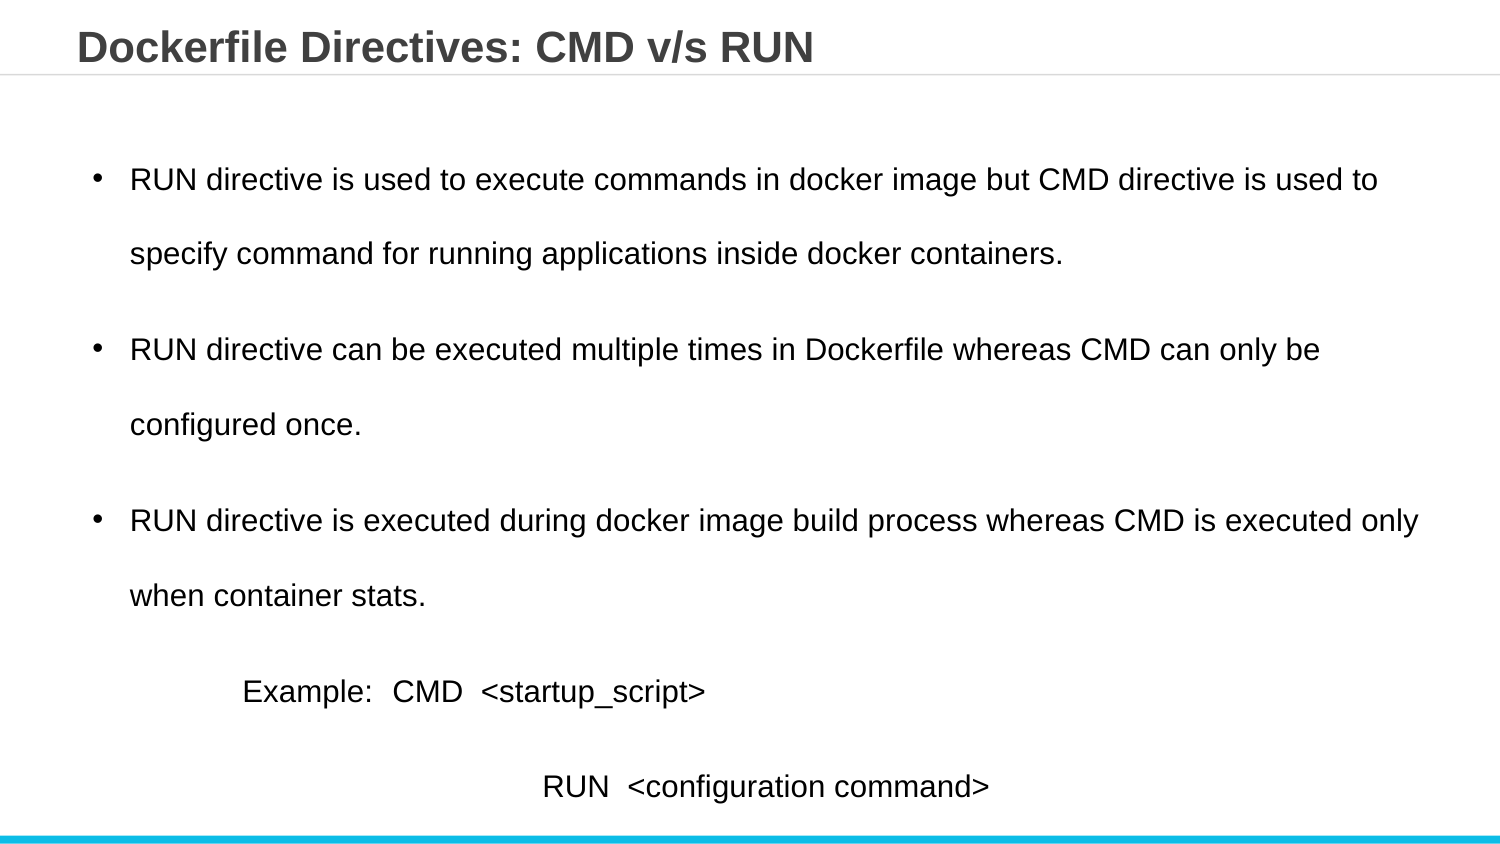

Dockerfile Directives: CMD v/s RUN
RUN directive is used to execute commands in docker image but CMD directive is used to specify command for running applications inside docker containers.
RUN directive can be executed multiple times in Dockerfile whereas CMD can only be configured once.
RUN directive is executed during docker image build process whereas CMD is executed only when container stats.
	Example:	CMD  <startup_script>
			RUN  <configuration command>